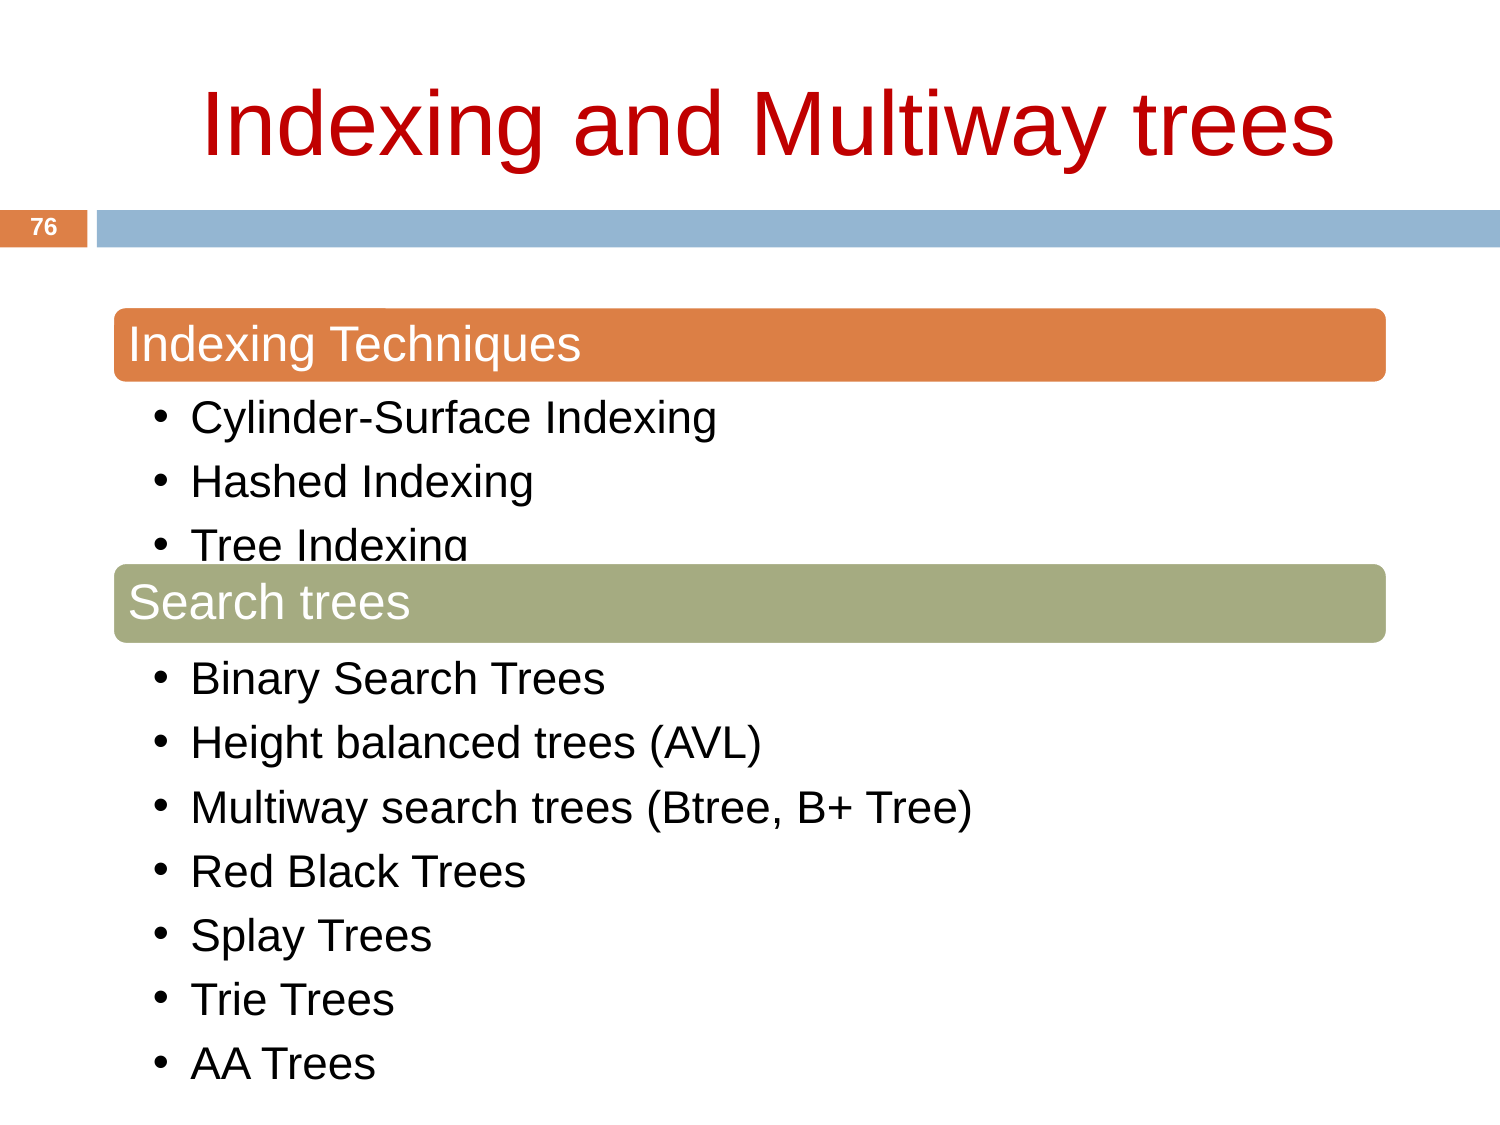

# Indexing and Multiway trees
76

Indexing Techniques

Cylinder-Surface Indexing
Hashed Indexing
Tree Indexing

Search trees

Binary Search Trees
Height balanced trees (AVL)
Multiway search trees (Btree, B+ Tree)
Red Black Trees
Splay Trees
Trie Trees
AA Trees